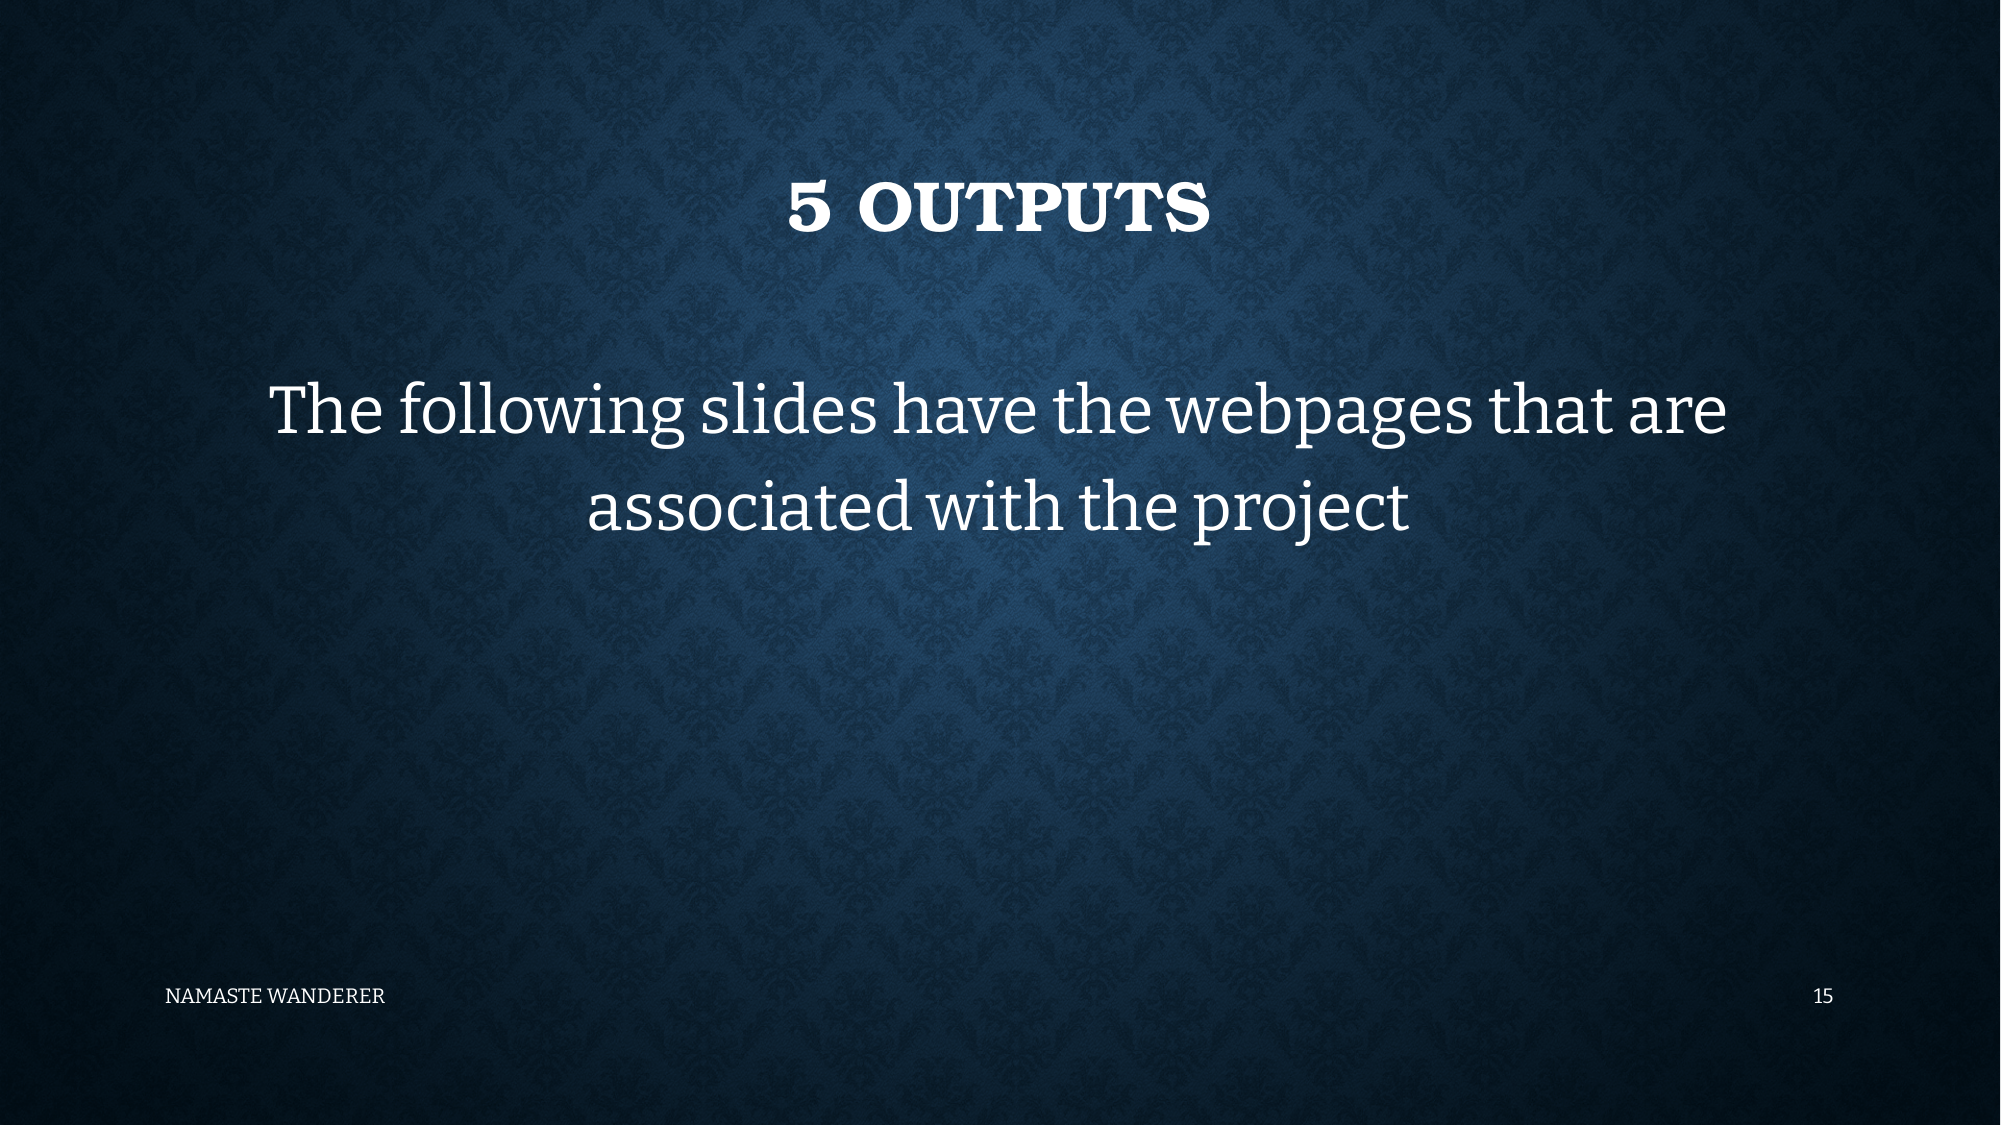

# 5 outputs
The following slides have the webpages that are associated with the project
NAMASTE WANDERER
15